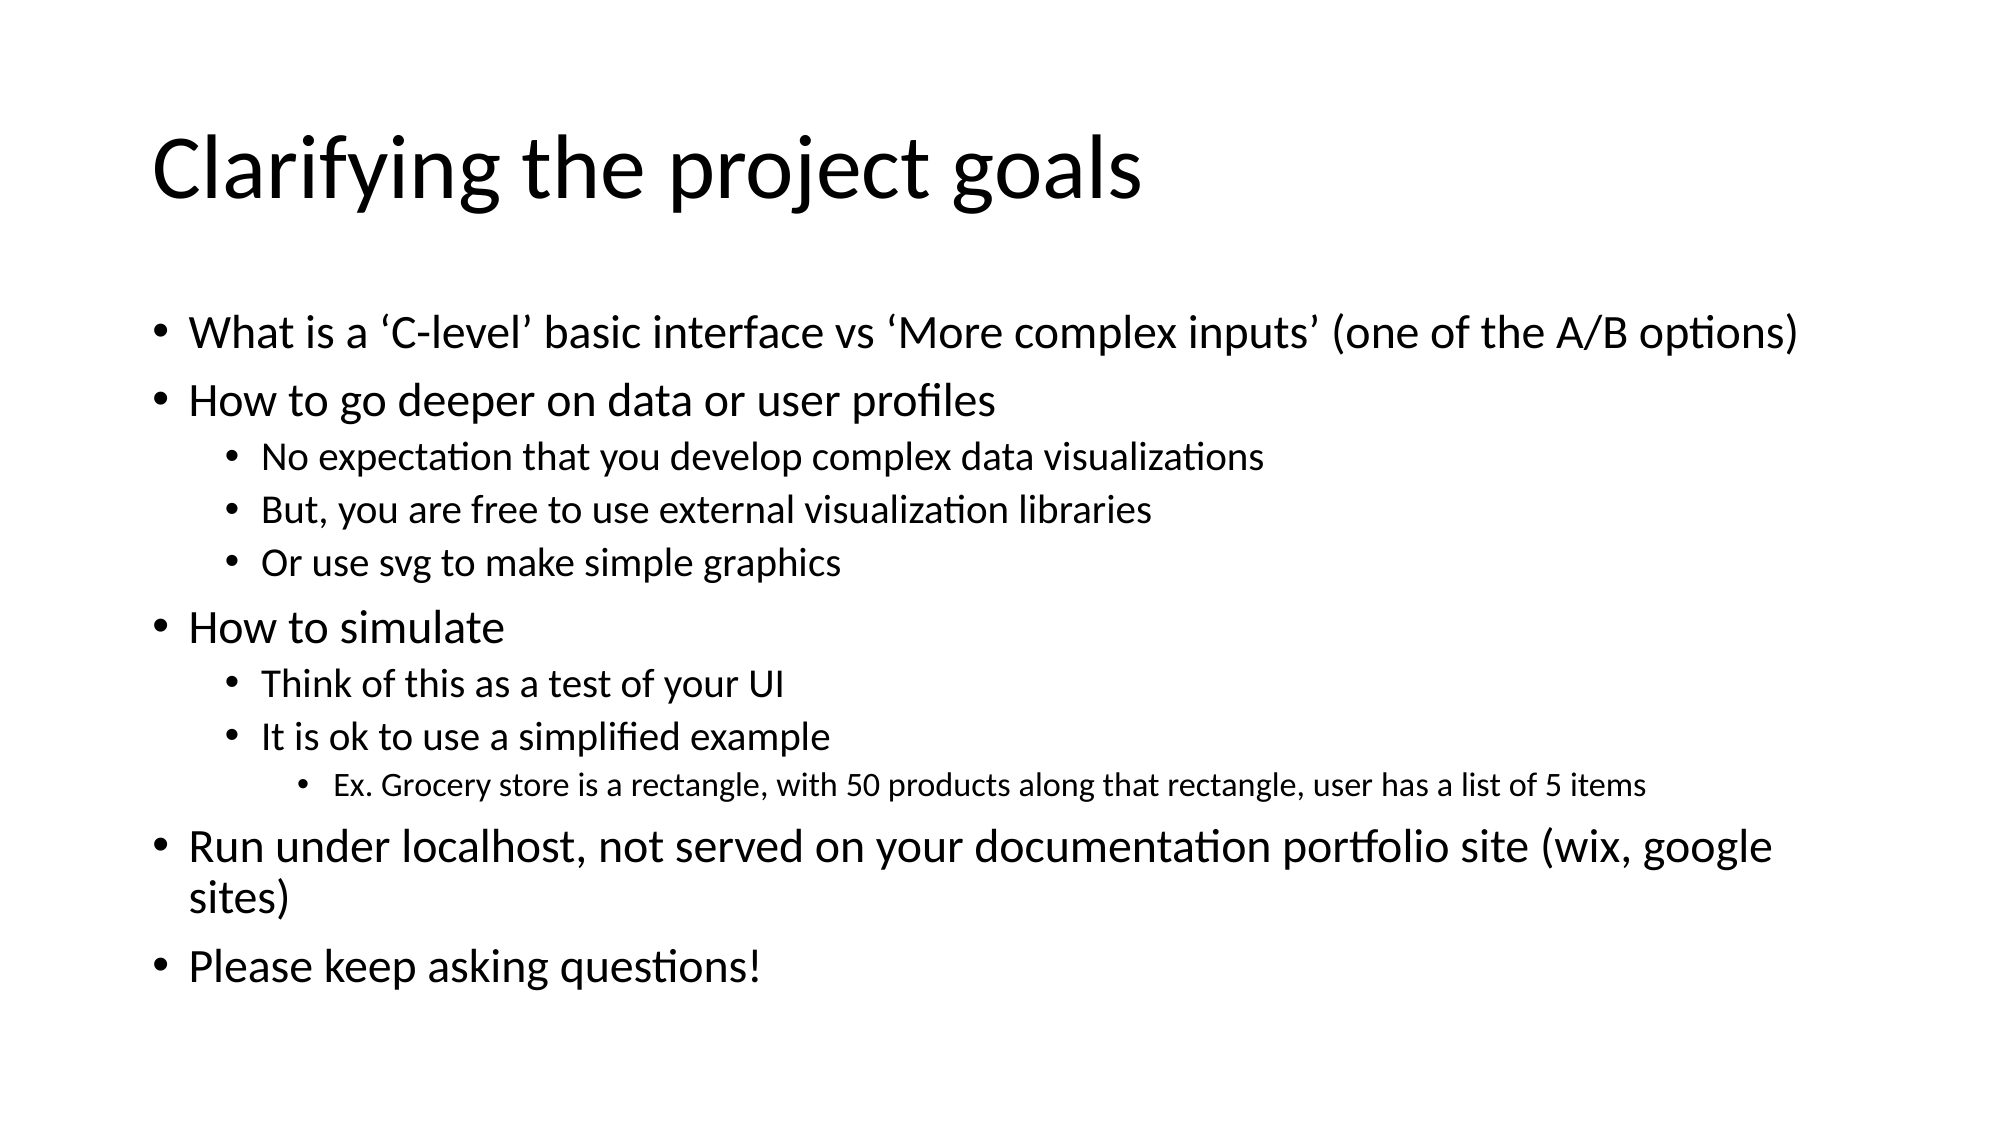

# Clarifying the project goals
What is a ‘C-level’ basic interface vs ‘More complex inputs’ (one of the A/B options)
How to go deeper on data or user profiles
No expectation that you develop complex data visualizations
But, you are free to use external visualization libraries
Or use svg to make simple graphics
How to simulate
Think of this as a test of your UI
It is ok to use a simplified example
Ex. Grocery store is a rectangle, with 50 products along that rectangle, user has a list of 5 items
Run under localhost, not served on your documentation portfolio site (wix, google sites)
Please keep asking questions!